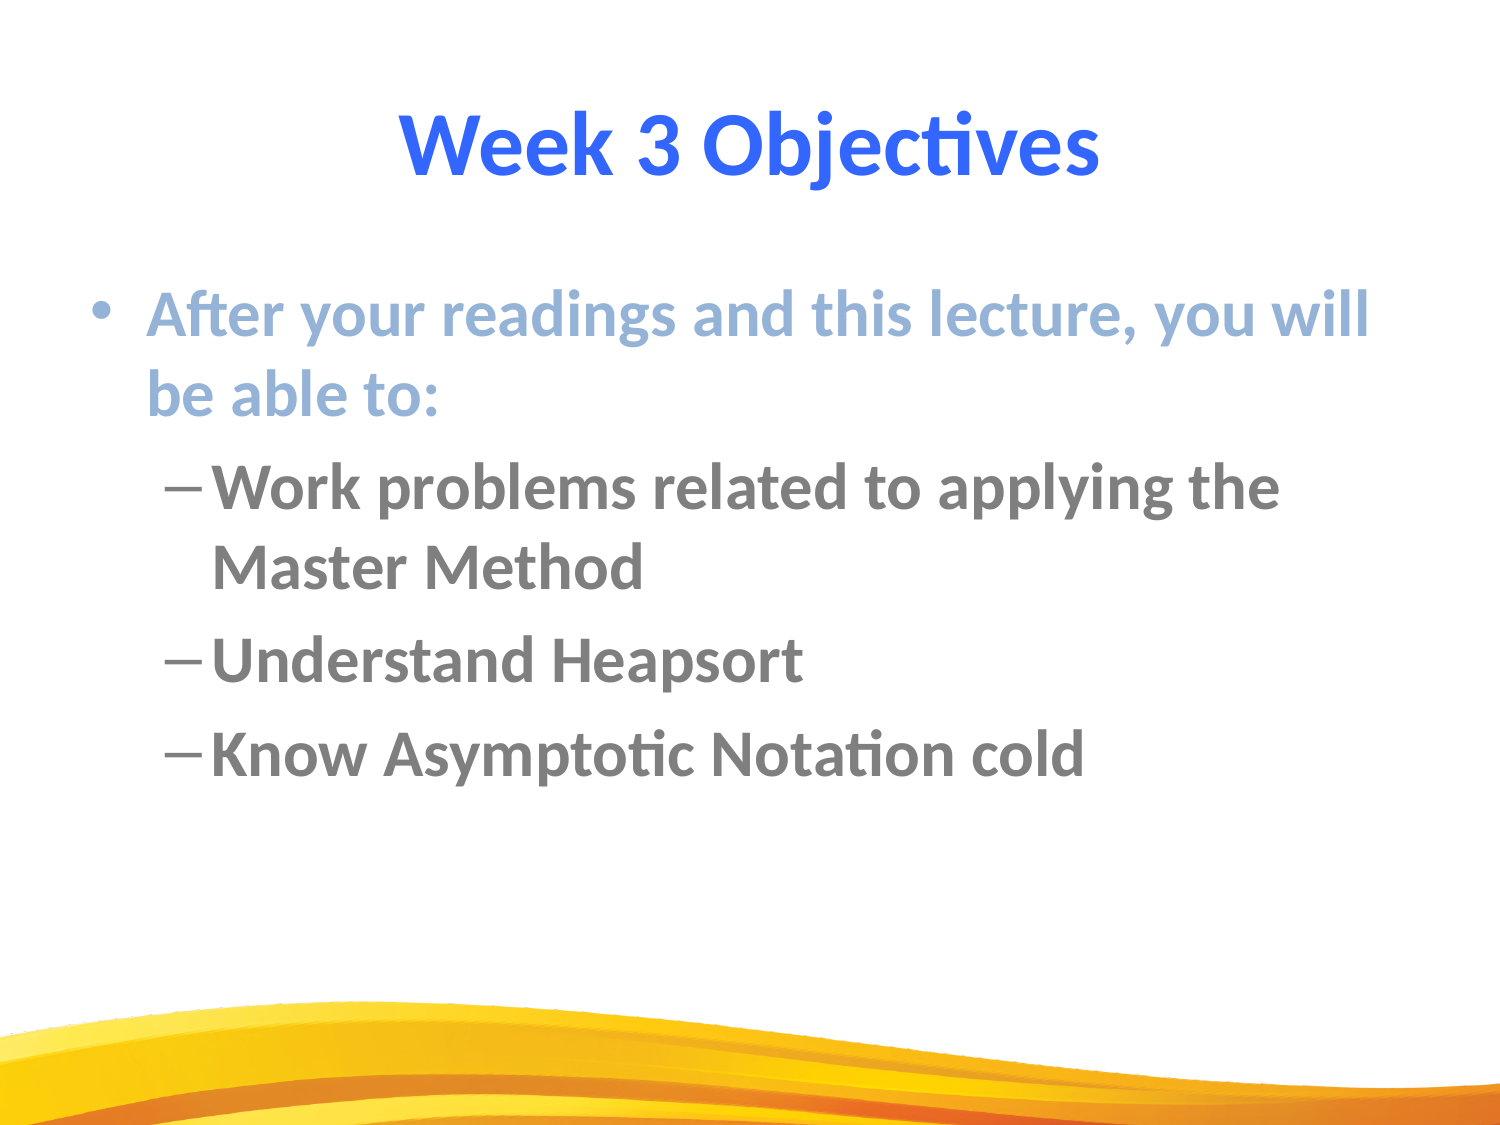

Week 3 Objectives
After your readings and this lecture, you will be able to:
Work problems related to applying the Master Method
Understand Heapsort
Know Asymptotic Notation cold
3